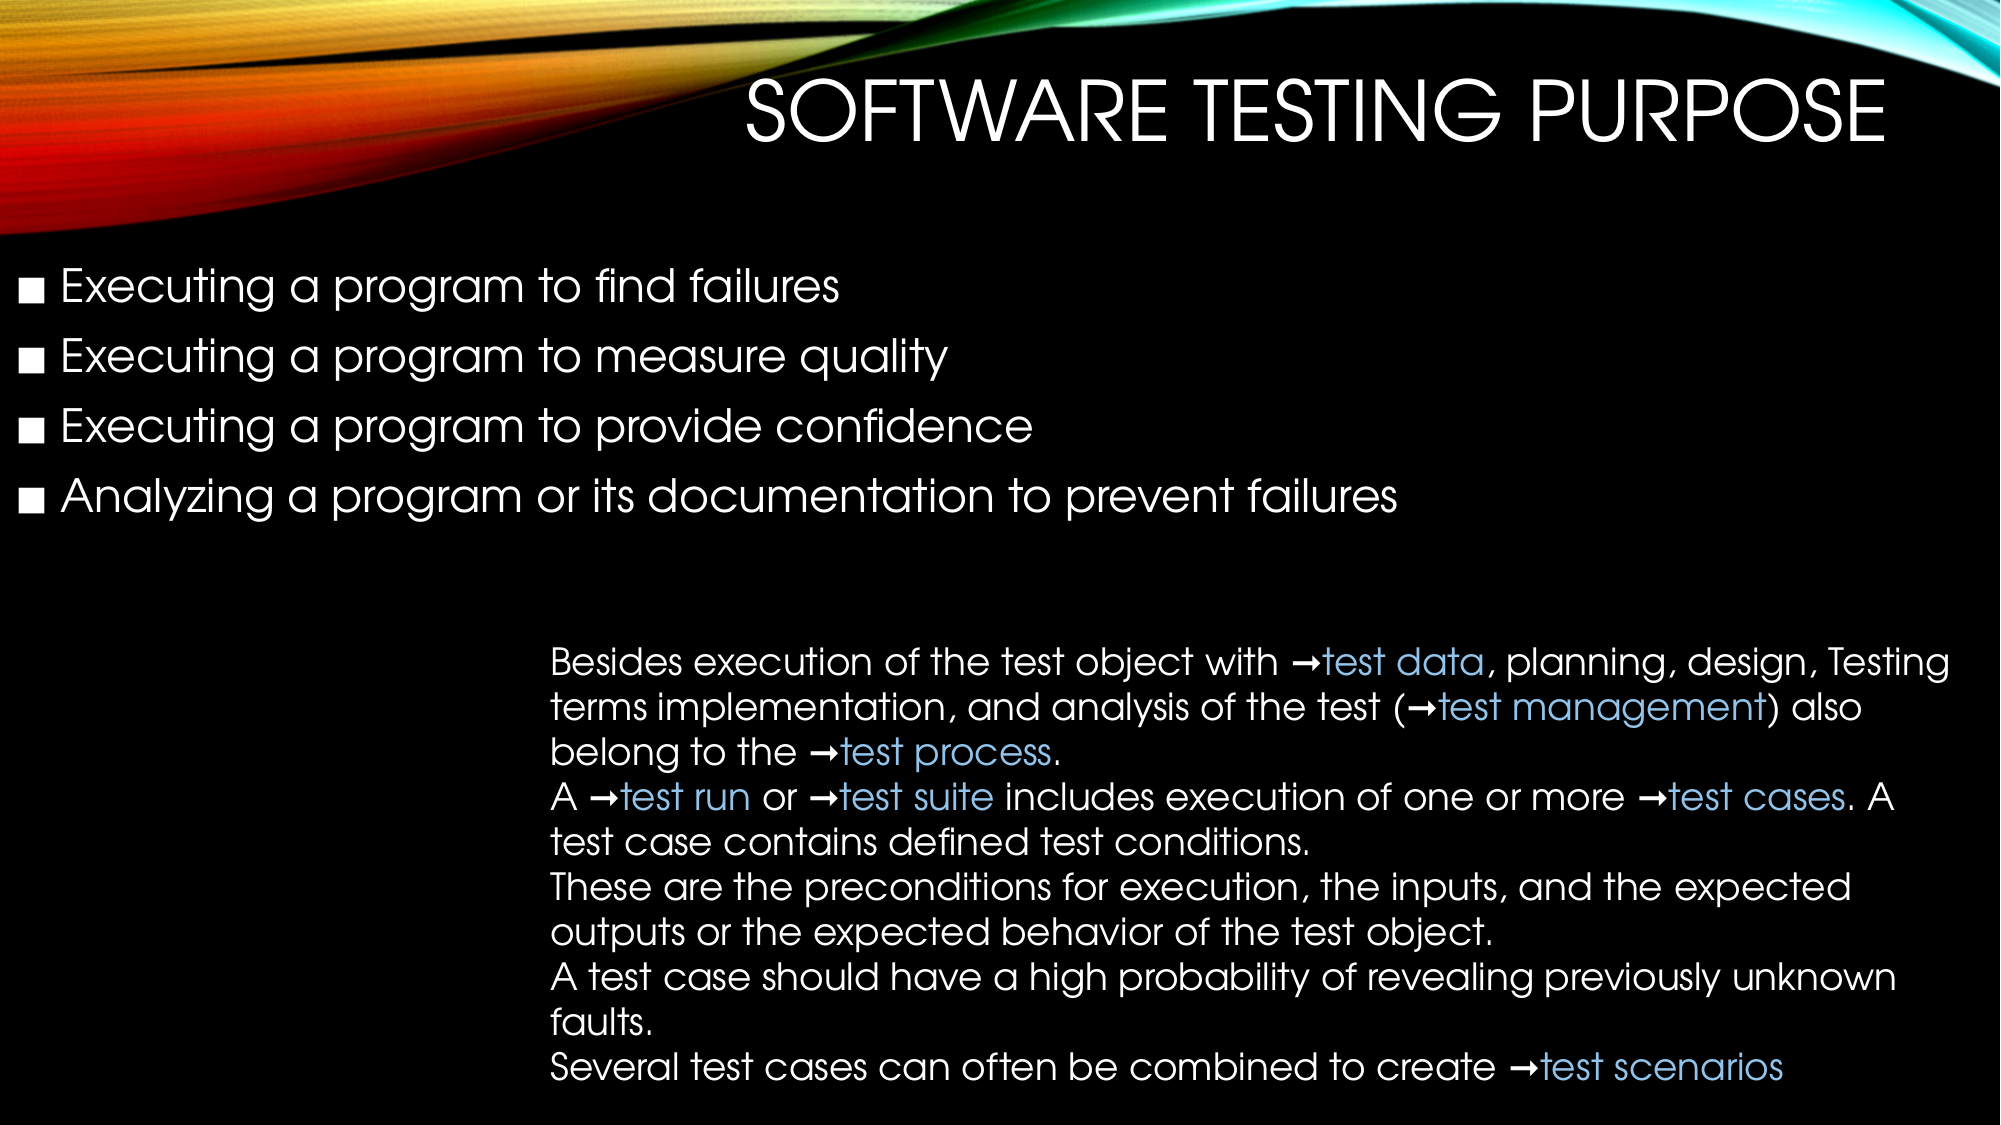

# Software testing purpose
■ Executing a program to find failures
■ Executing a program to measure quality
■ Executing a program to provide confidence
■ Analyzing a program or its documentation to prevent failures
Besides execution of the test object with ➞test data, planning, design, Testing terms implementation, and analysis of the test (➞test management) also belong to the ➞test process.
A ➞test run or ➞test suite includes execution of one or more ➞test cases. A test case contains defined test conditions.
These are the preconditions for execution, the inputs, and the expected outputs or the expected behavior of the test object.
A test case should have a high probability of revealing previously unknown faults.
Several test cases can often be combined to create ➞test scenarios